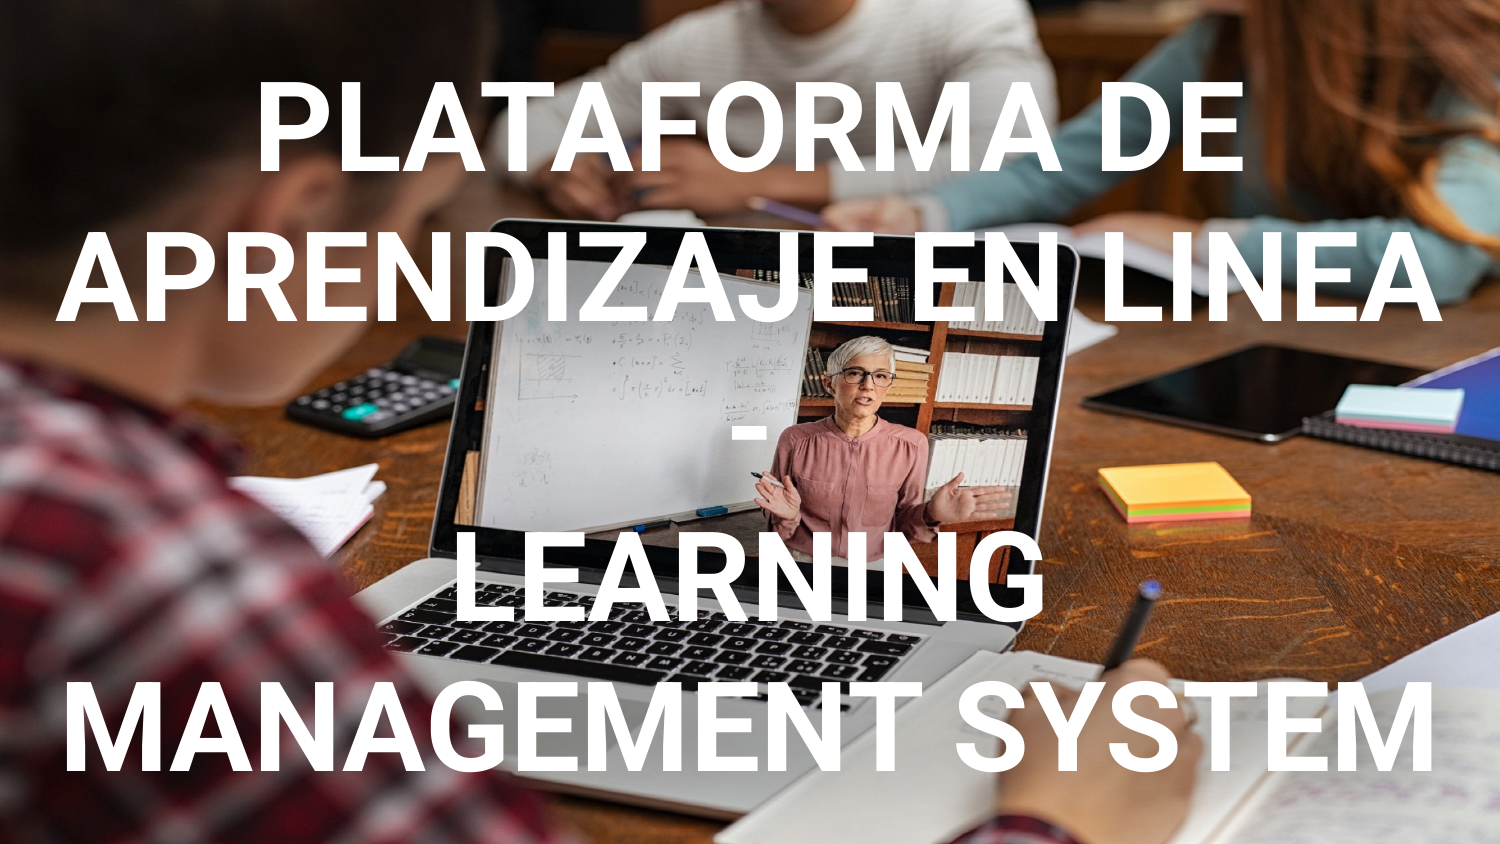

# PLATAFORMA DE APRENDIZAJE EN LINEA
-
LEARNING MANAGEMENT SYSTEM